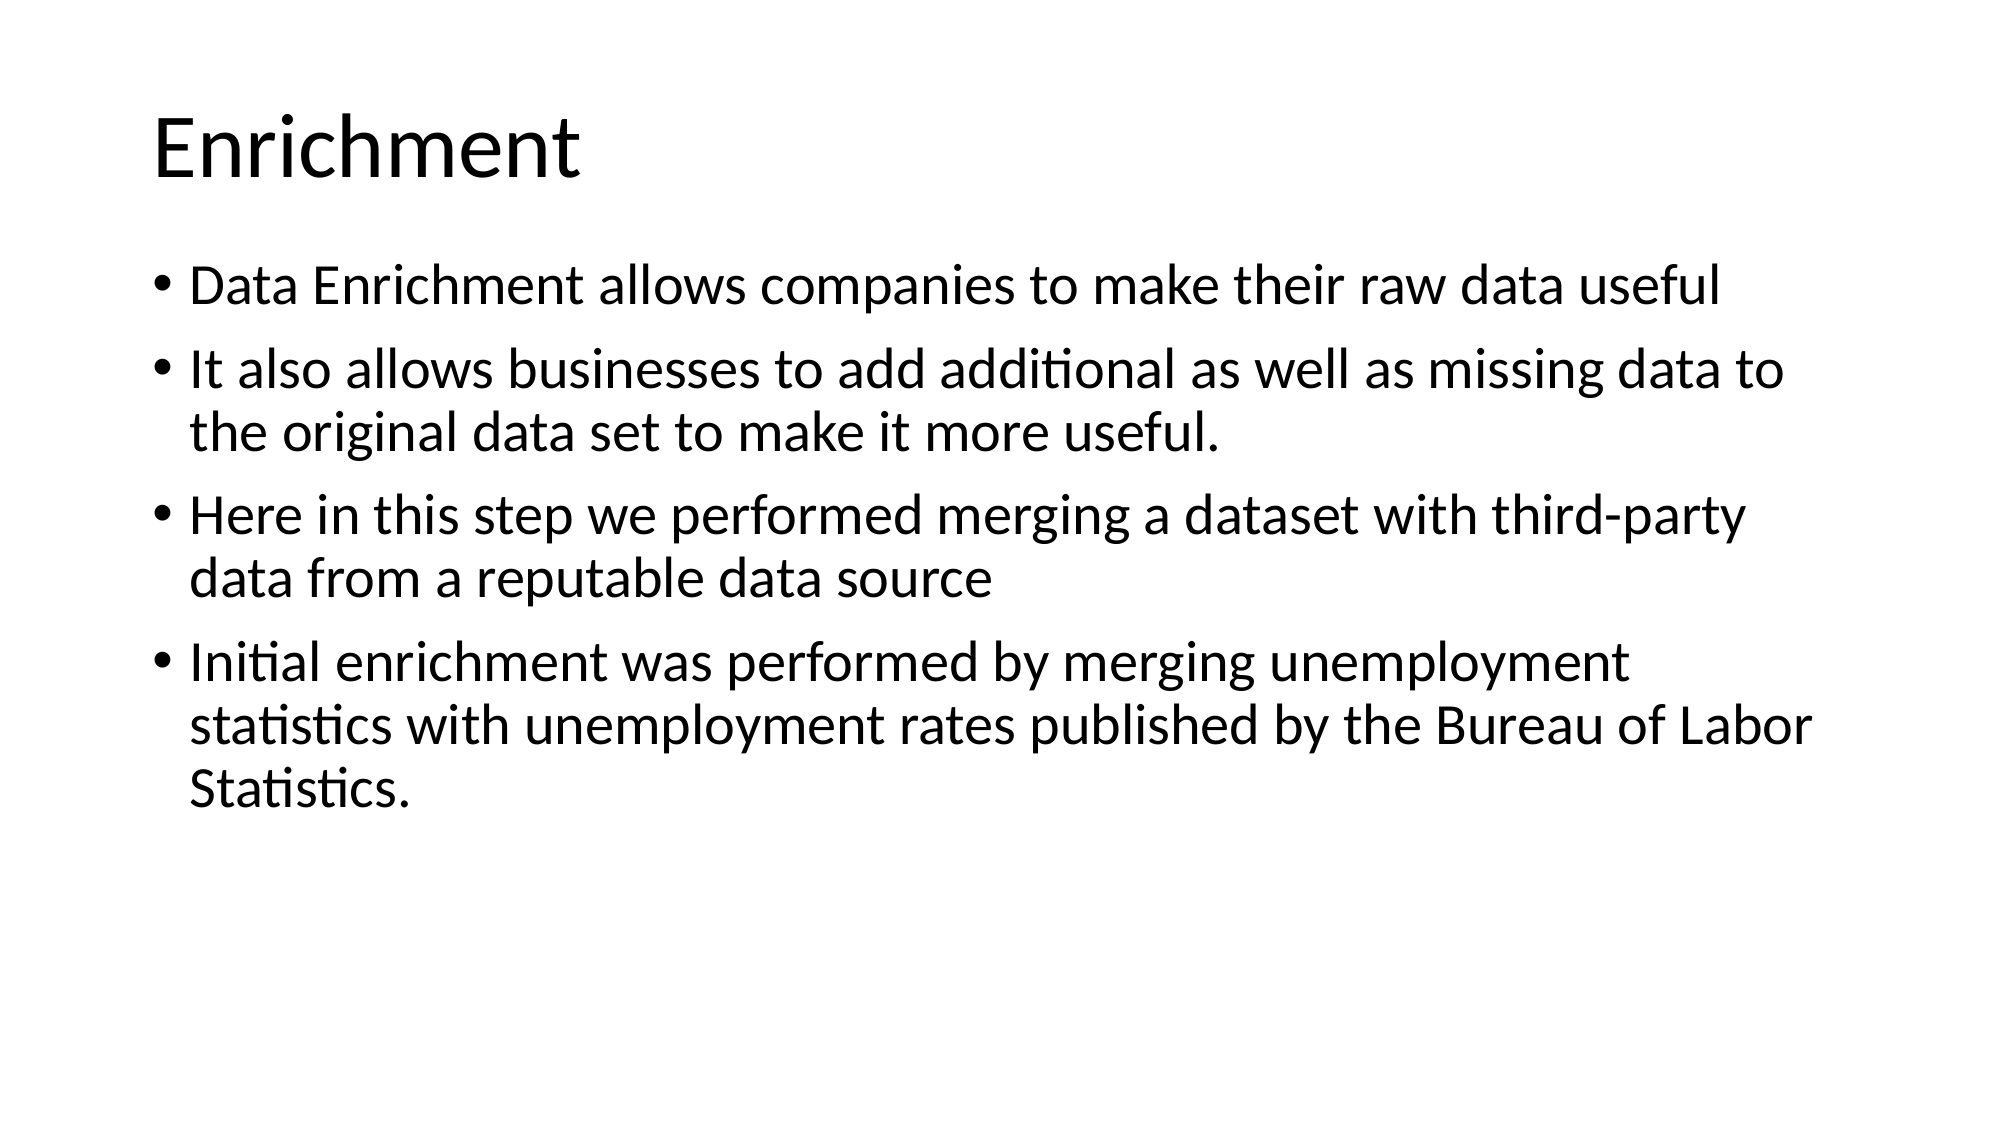

# Enrichment
Data Enrichment allows companies to make their raw data useful
It also allows businesses to add additional as well as missing data to the original data set to make it more useful.
Here in this step we performed merging a dataset with third-party data from a reputable data source
Initial enrichment was performed by merging unemployment statistics with unemployment rates published by the Bureau of Labor Statistics.